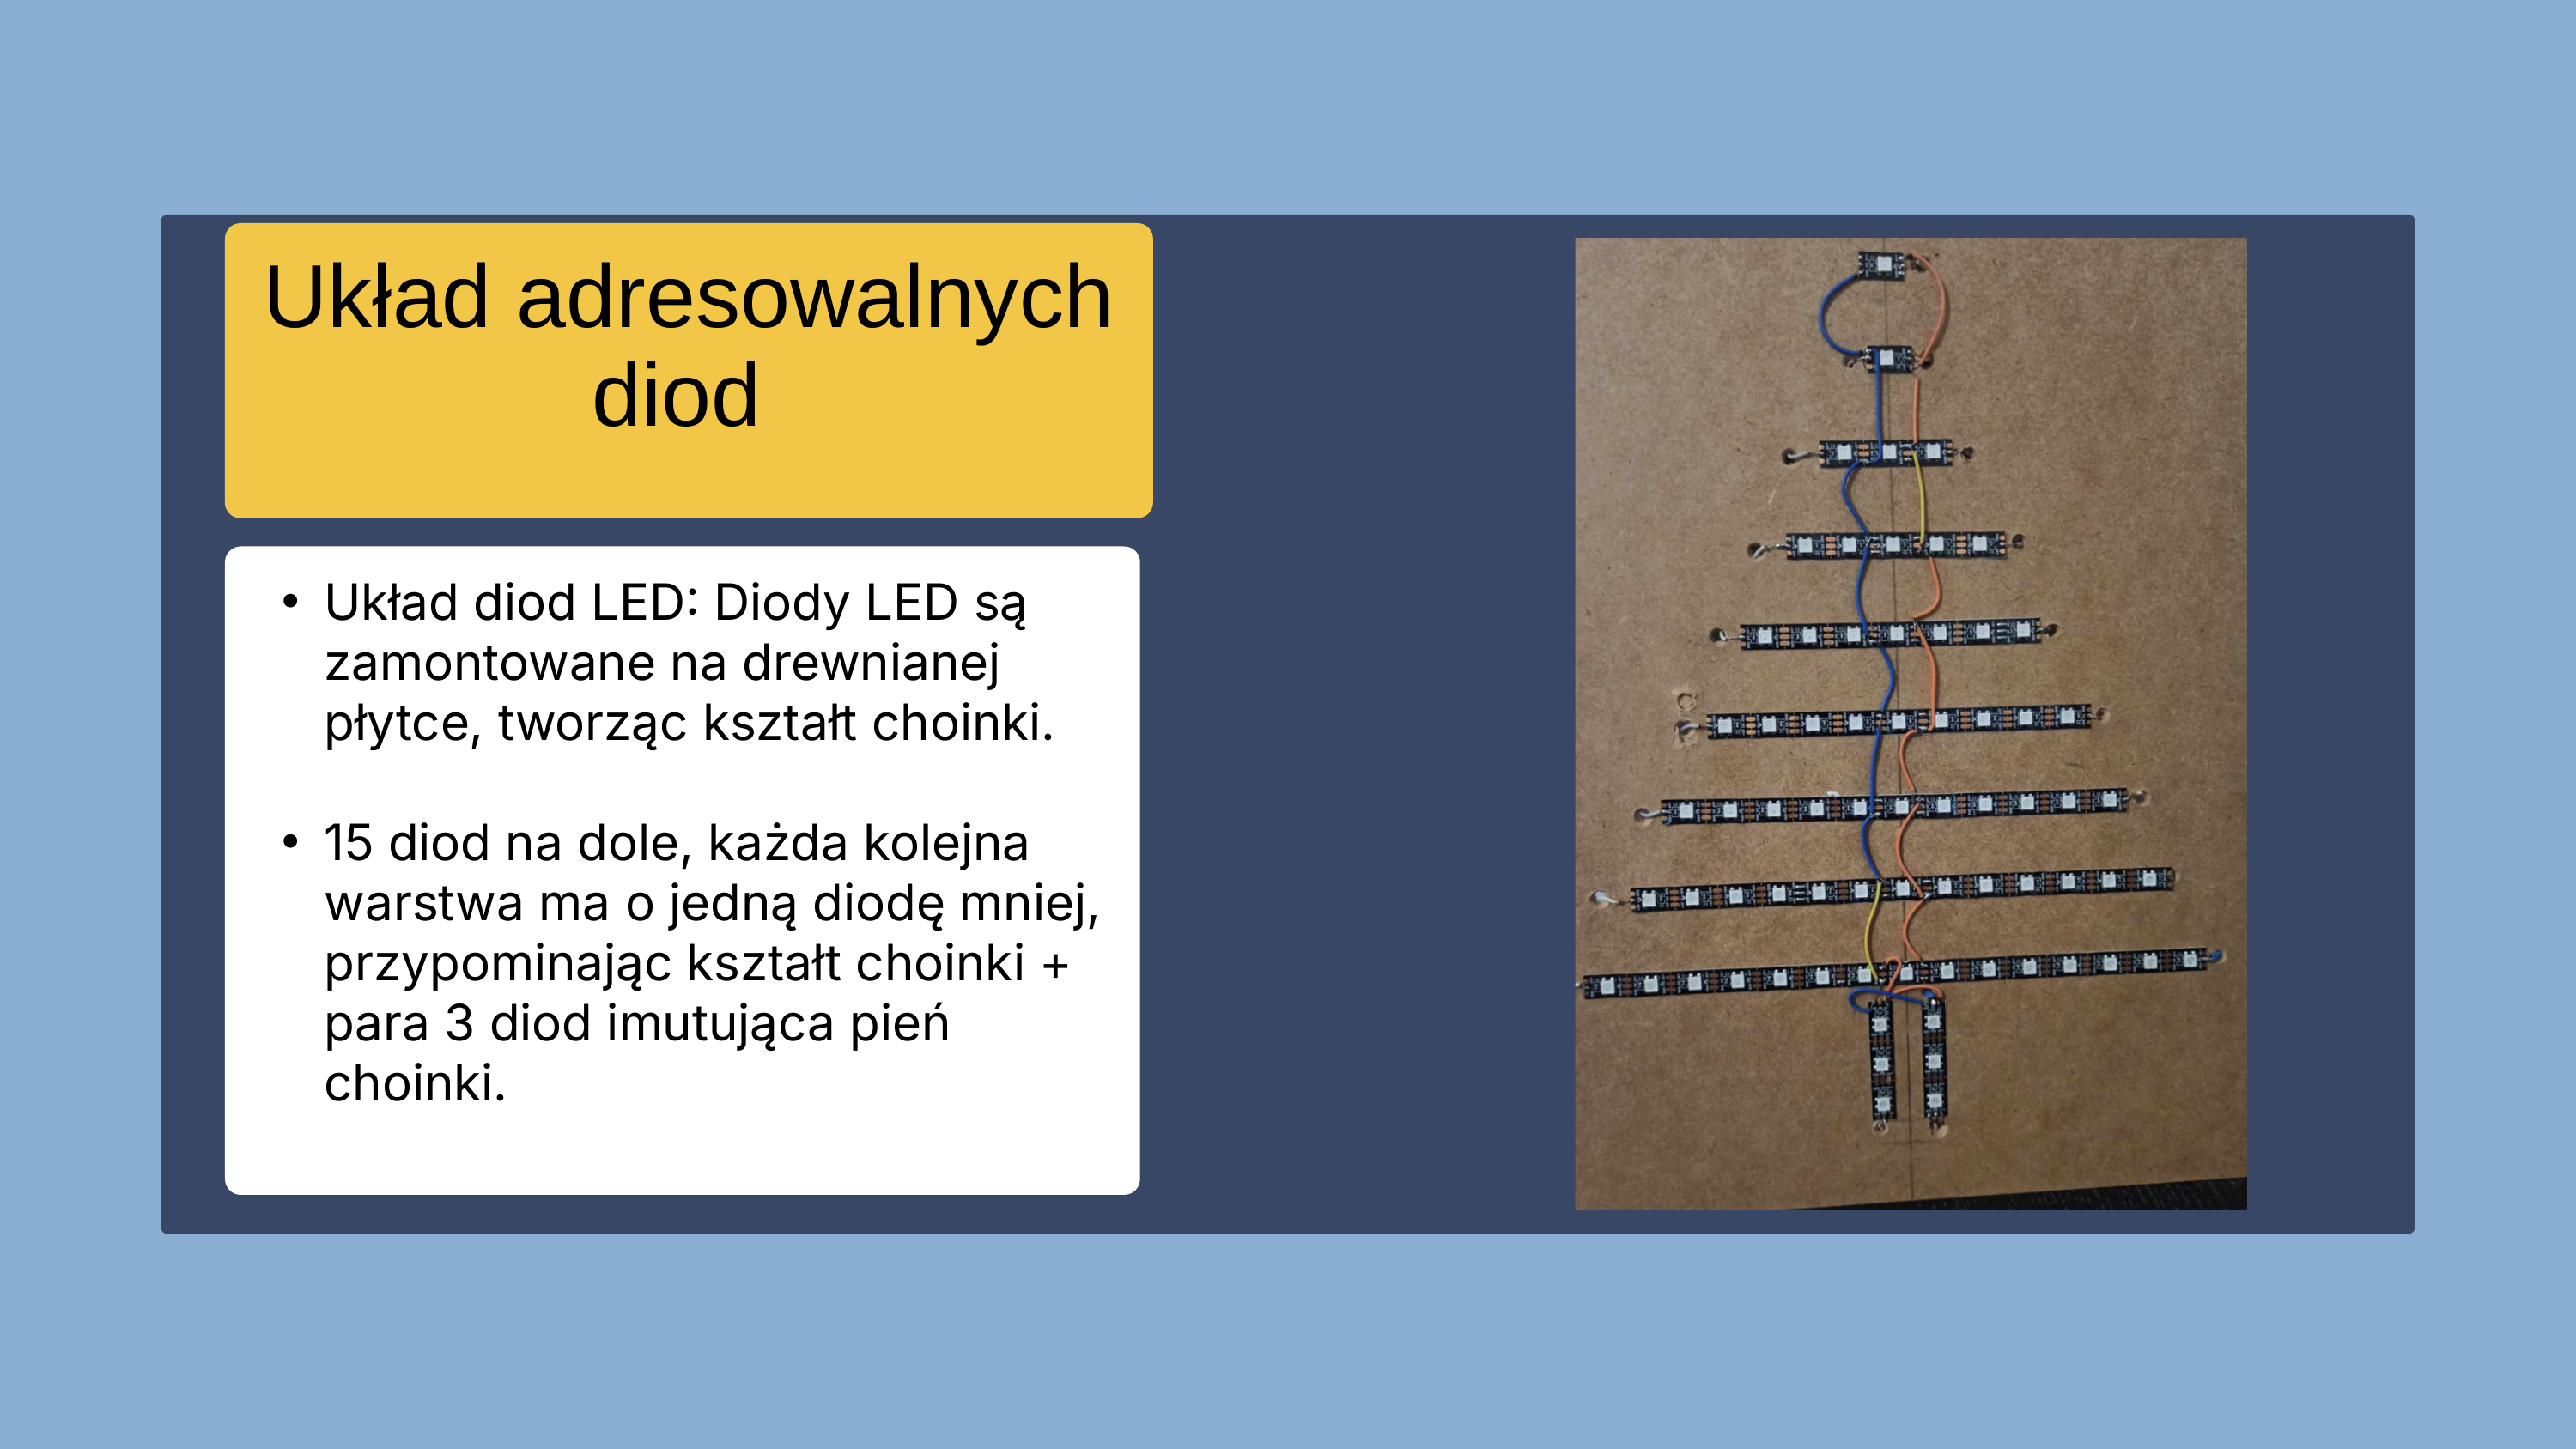

Układ adresowalnych diod

Układ diod LED: Diody LED są zamontowane na drewnianej płytce, tworząc kształt choinki.

15 diod na dole, każda kolejna warstwa m﻿a o jedną diodę mniej, przypominając kształt choinki + para 3 diod imutująca pień choinki.